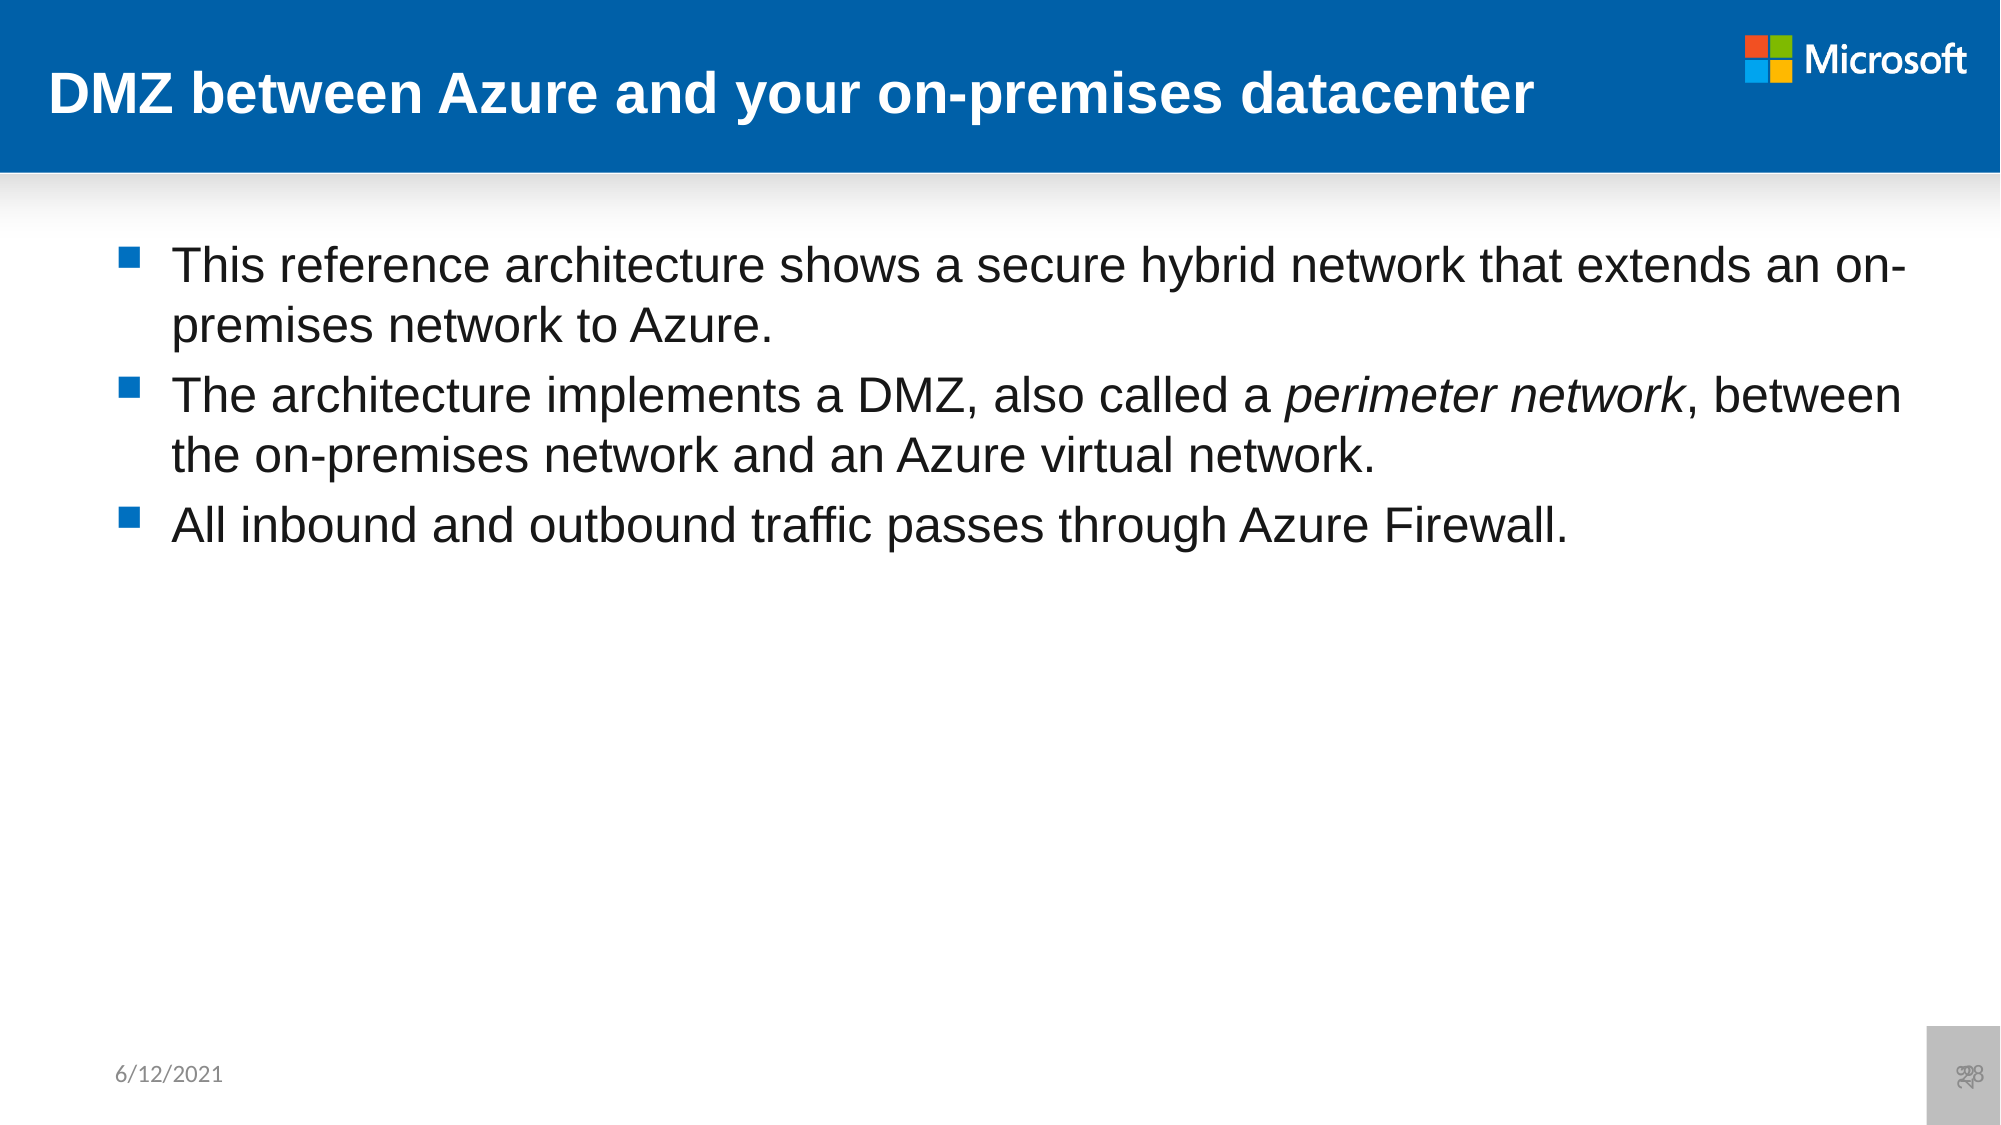

# DMZ between Azure and your on-premises datacenter
This reference architecture shows a secure hybrid network that extends an on-premises network to Azure.
The architecture implements a DMZ, also called a perimeter network, between the on-premises network and an Azure virtual network.
All inbound and outbound traffic passes through Azure Firewall.
28
6/12/2021